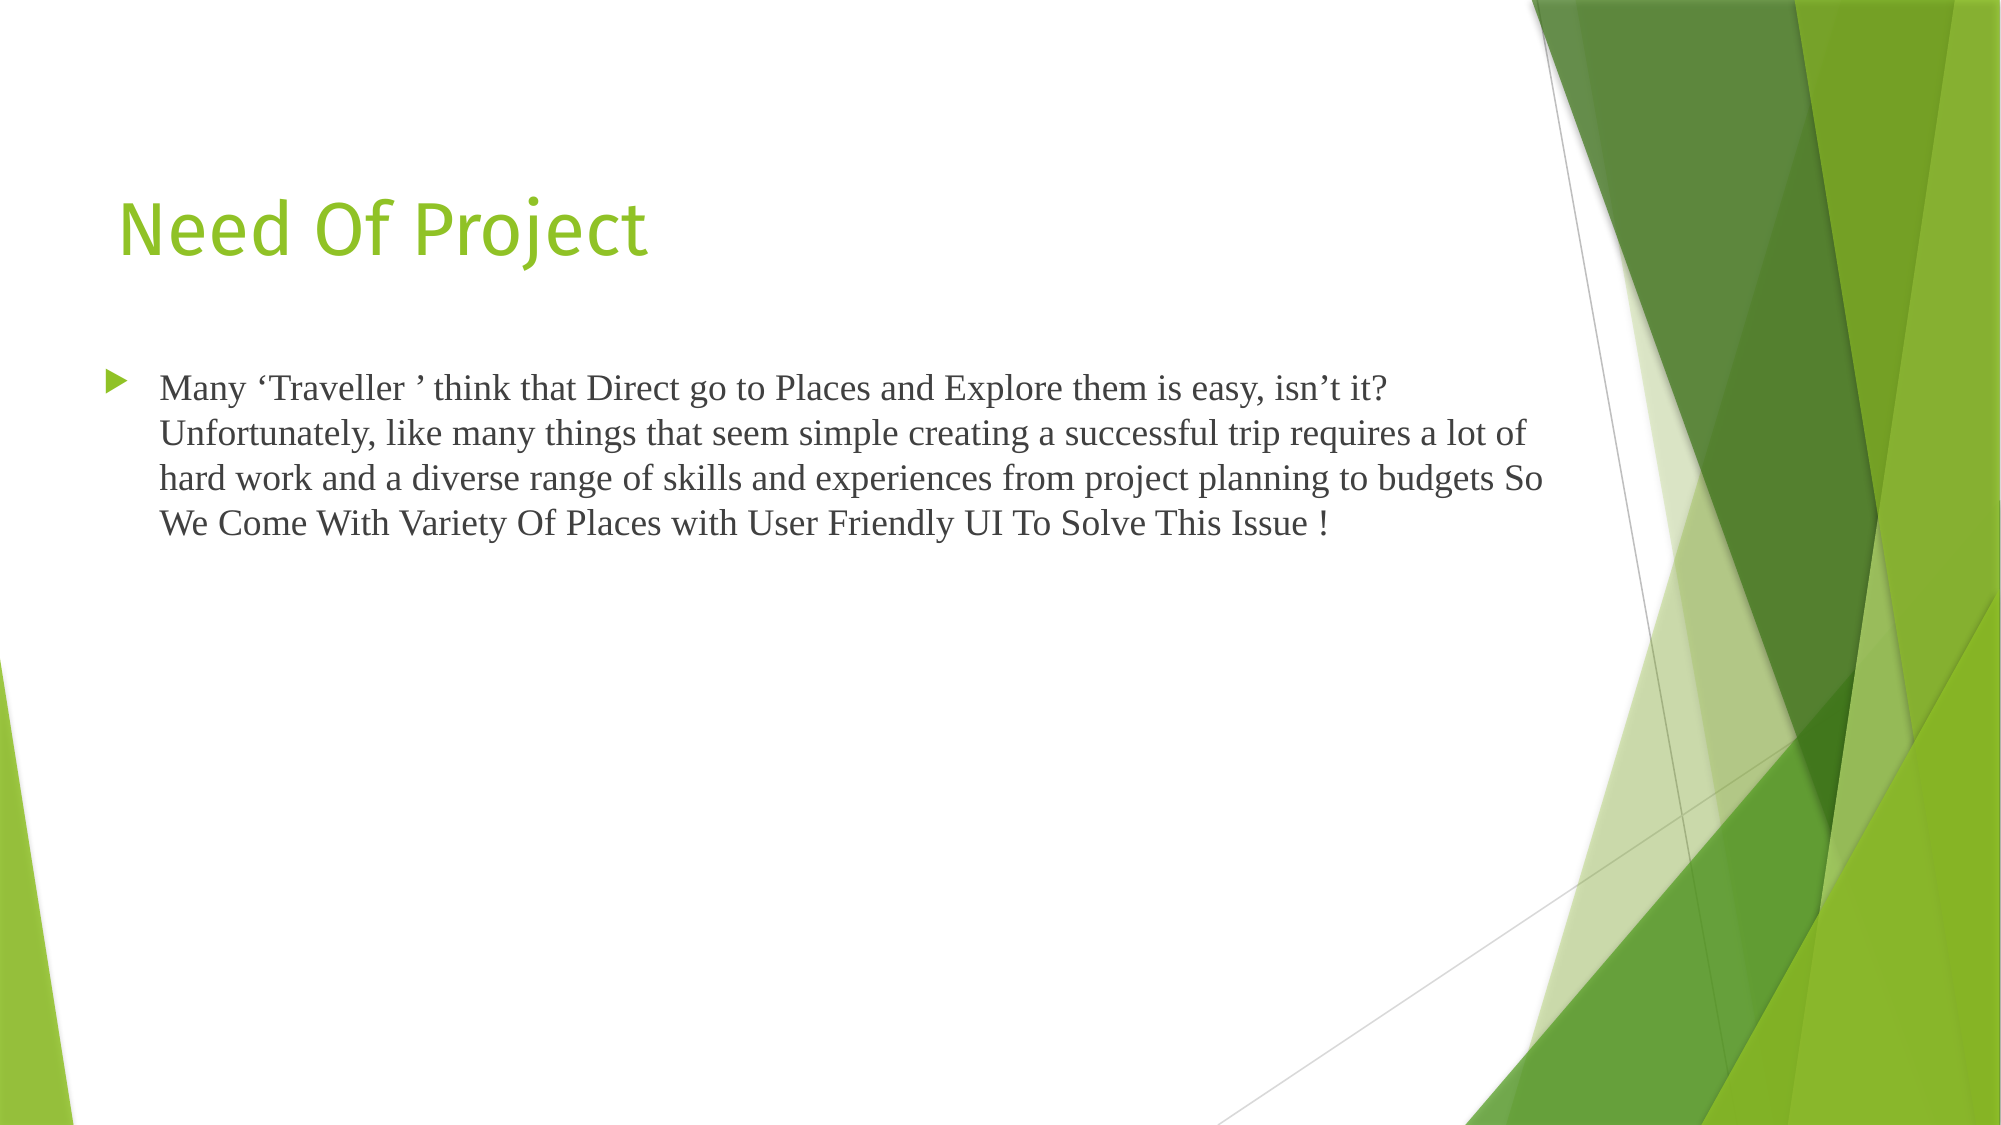

# Need Of Project
Many ‘Traveller ’ think that Direct go to Places and Explore them is easy, isn’t it? Unfortunately, like many things that seem simple creating a successful trip requires a lot of hard work and a diverse range of skills and experiences from project planning to budgets So We Come With Variety Of Places with User Friendly UI To Solve This Issue !